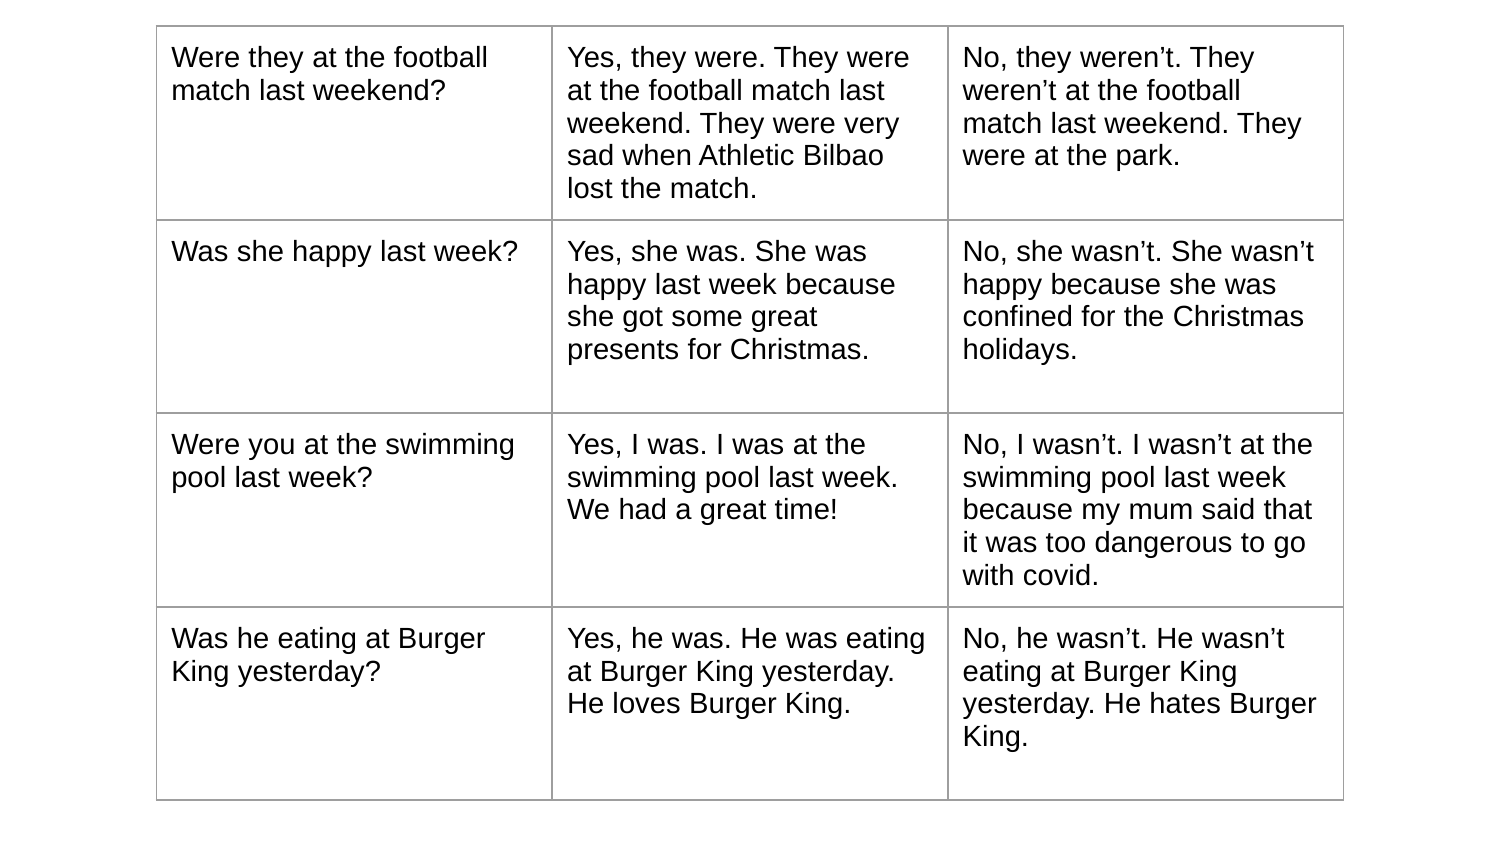

| Were they at the football match last weekend? | Yes, they were. They were at the football match last weekend. They were very sad when Athletic Bilbao lost the match. | No, they weren’t. They weren’t at the football match last weekend. They were at the park. |
| --- | --- | --- |
| Was she happy last week? | Yes, she was. She was happy last week because she got some great presents for Christmas. | No, she wasn’t. She wasn’t happy because she was confined for the Christmas holidays. |
| Were you at the swimming pool last week? | Yes, I was. I was at the swimming pool last week. We had a great time! | No, I wasn’t. I wasn’t at the swimming pool last week because my mum said that it was too dangerous to go with covid. |
| Was he eating at Burger King yesterday? | Yes, he was. He was eating at Burger King yesterday. He loves Burger King. | No, he wasn’t. He wasn’t eating at Burger King yesterday. He hates Burger King. |